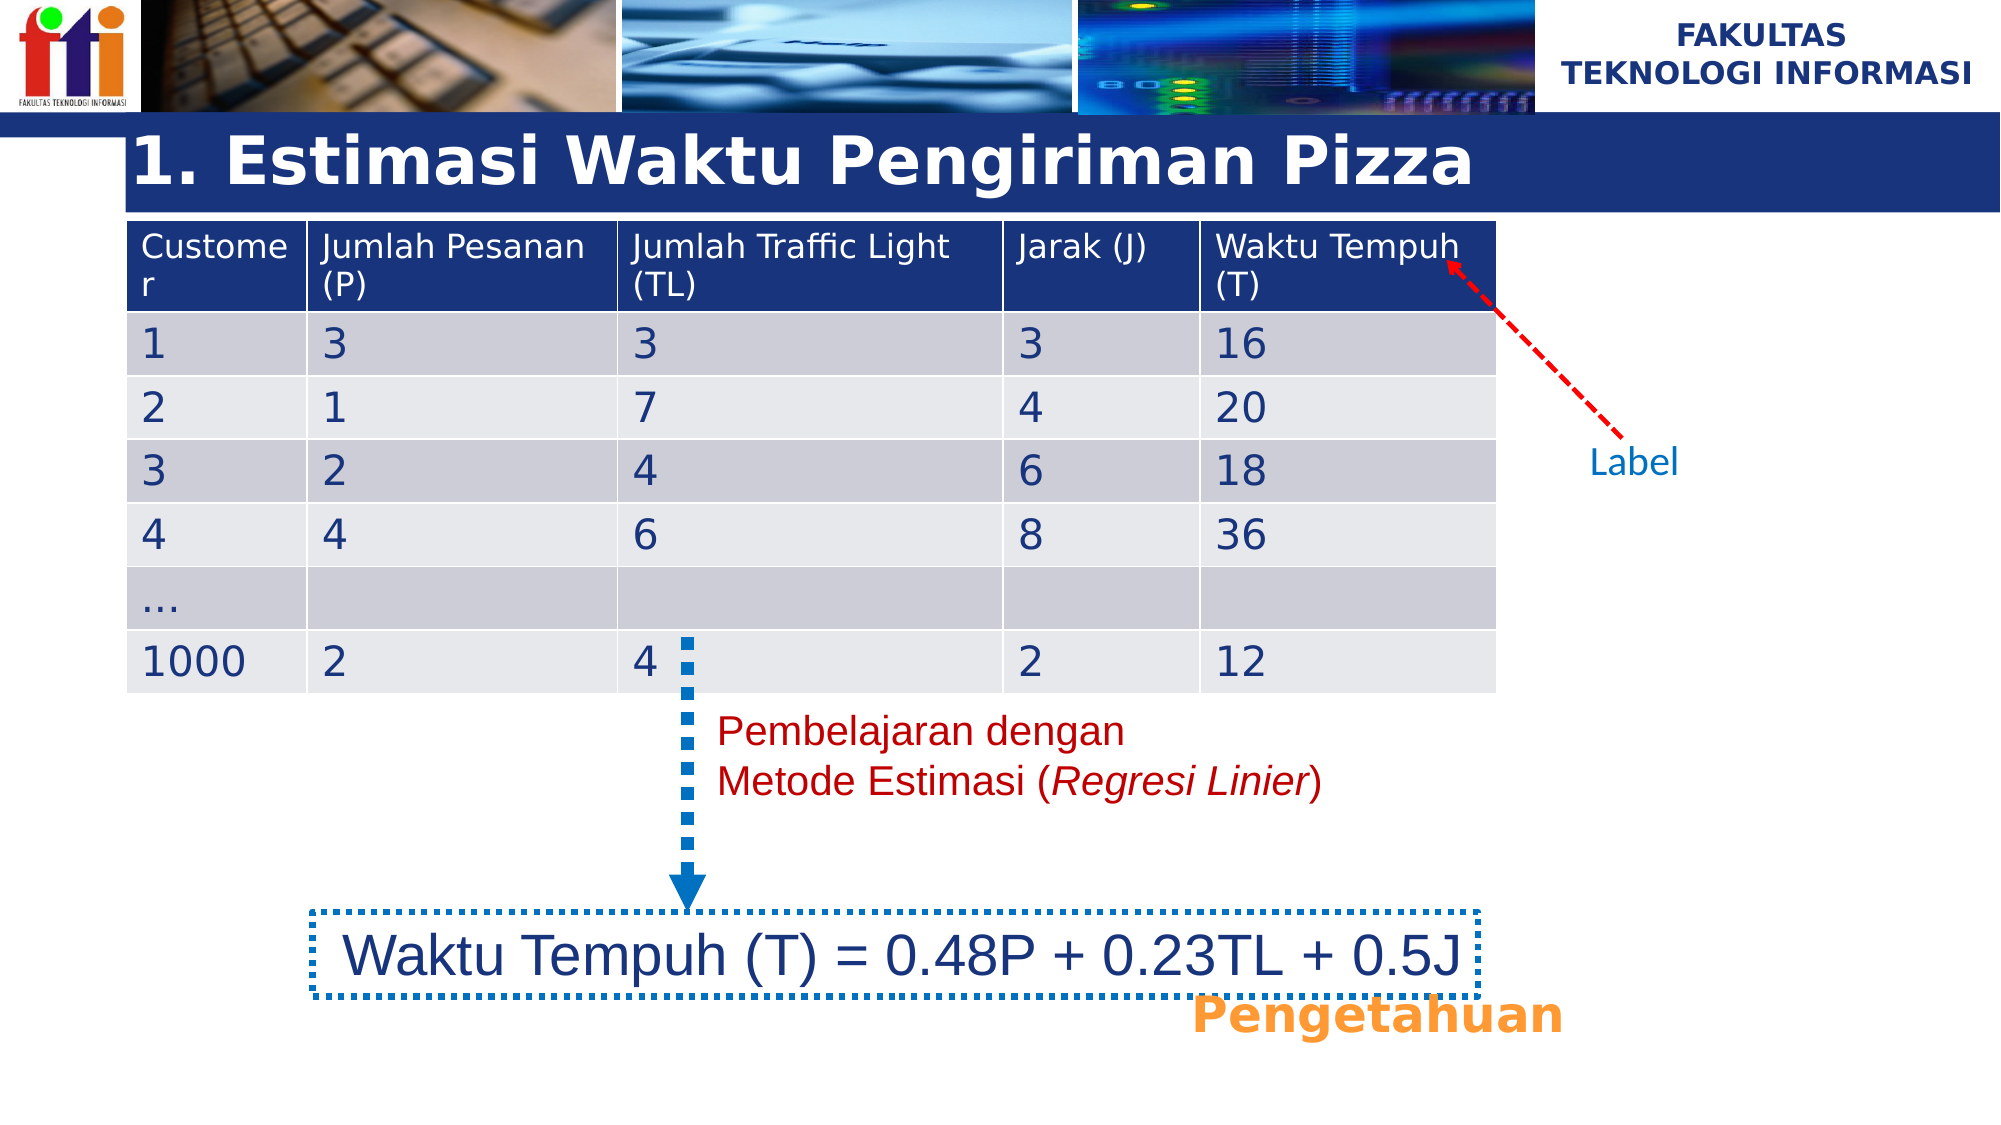

30
# 1. Estimasi Waktu Pengiriman Pizza
| Customer | Jumlah Pesanan (P) | Jumlah Traffic Light (TL) | Jarak (J) | Waktu Tempuh (T) |
| --- | --- | --- | --- | --- |
| 1 | 3 | 3 | 3 | 16 |
| 2 | 1 | 7 | 4 | 20 |
| 3 | 2 | 4 | 6 | 18 |
| 4 | 4 | 6 | 8 | 36 |
| ... |  |  |  |  |
| 1000 | 2 | 4 | 2 | 12 |
Label
Pembelajaran dengan
Metode Estimasi (Regresi Linier)
Waktu Tempuh (T) = 0.48P + 0.23TL + 0.5J

Pengetahuan